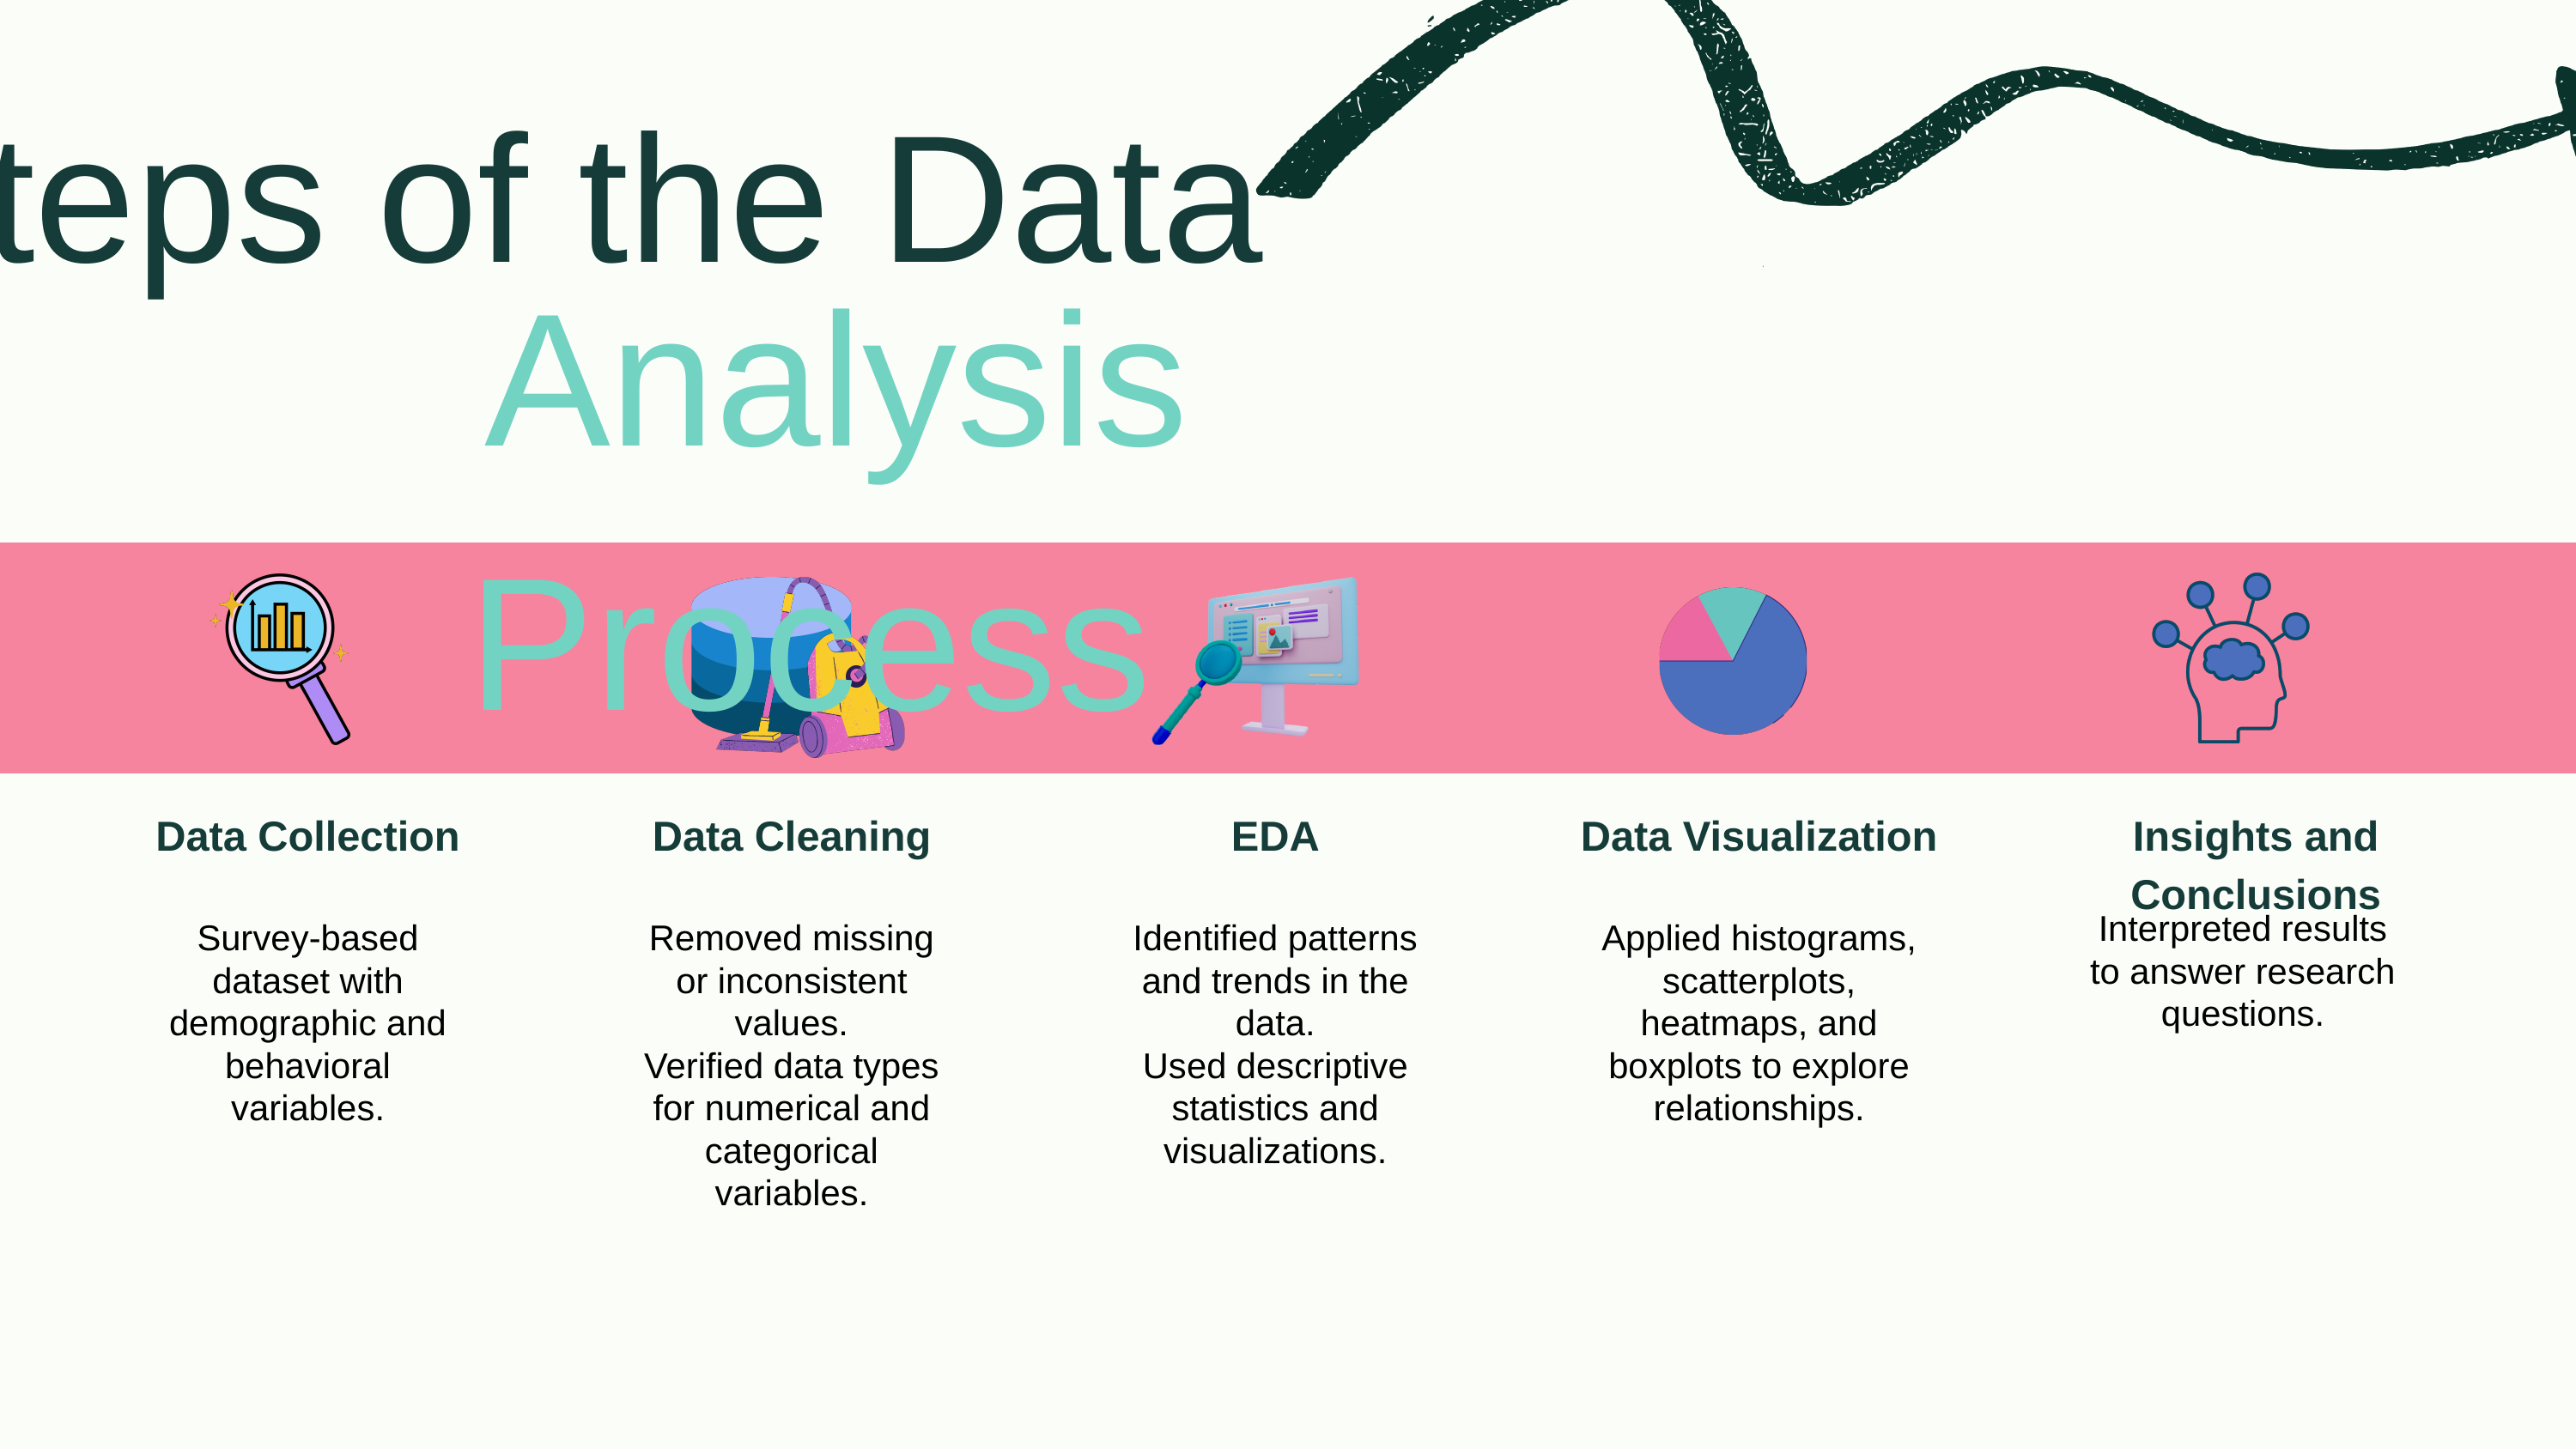

Steps of the Data
 Analysis Process

Data Collection
Data Cleaning
EDA
Data Visualization
Insights and Conclusions
Interpreted results to answer research questions.

Survey-based dataset with demographic and behavioral variables.
Removed missing or inconsistent values.
Verified data types for numerical and categorical variables.

Identified patterns and trends in the data.
Used descriptive statistics and visualizations.

Applied histograms, scatterplots, heatmaps, and boxplots to explore relationships.